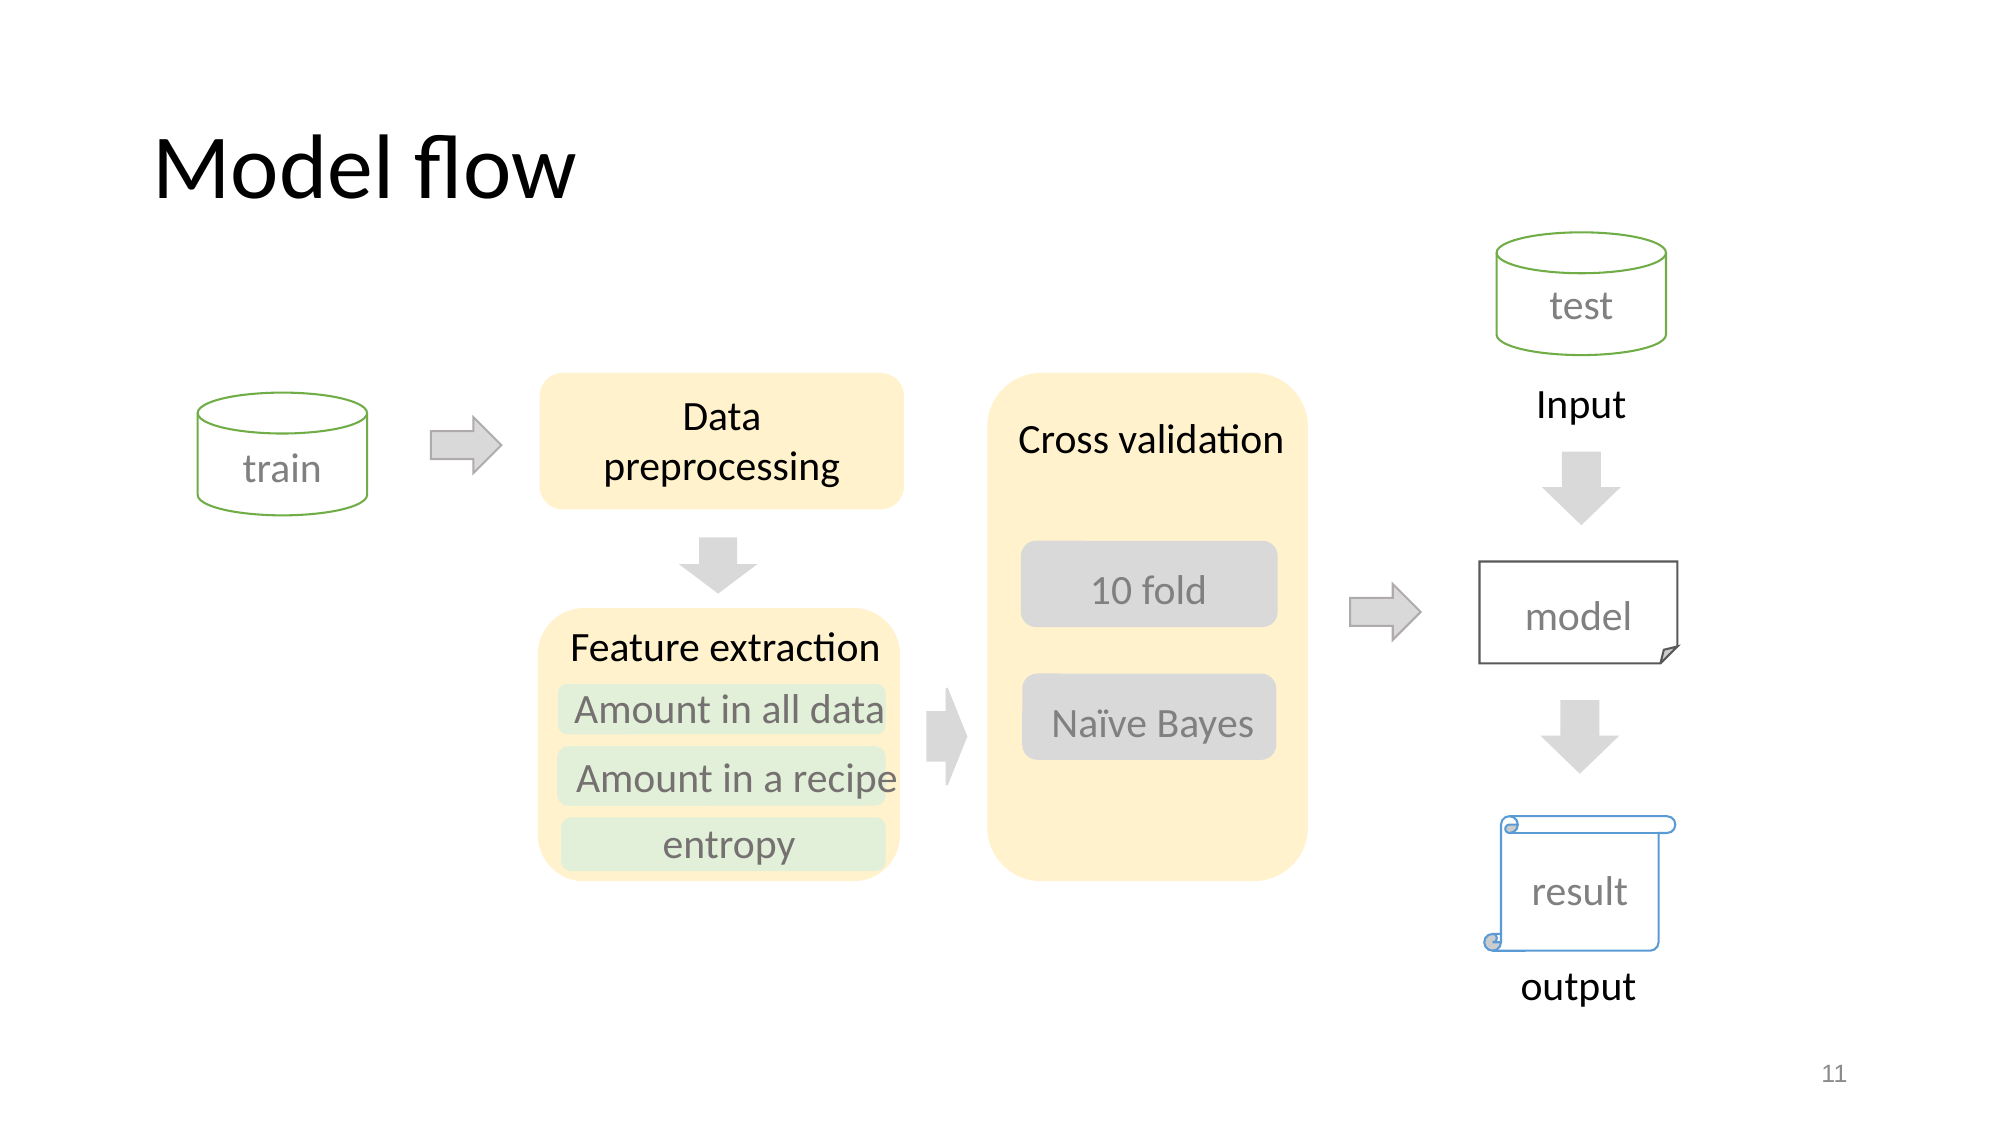

# Model flow

test
Input

Data preprocessing

Cross validation

train

10 fold

model

Feature extraction
Amount in all data

Naïve Bayes

Amount in a recipe

entropy

result
output
11